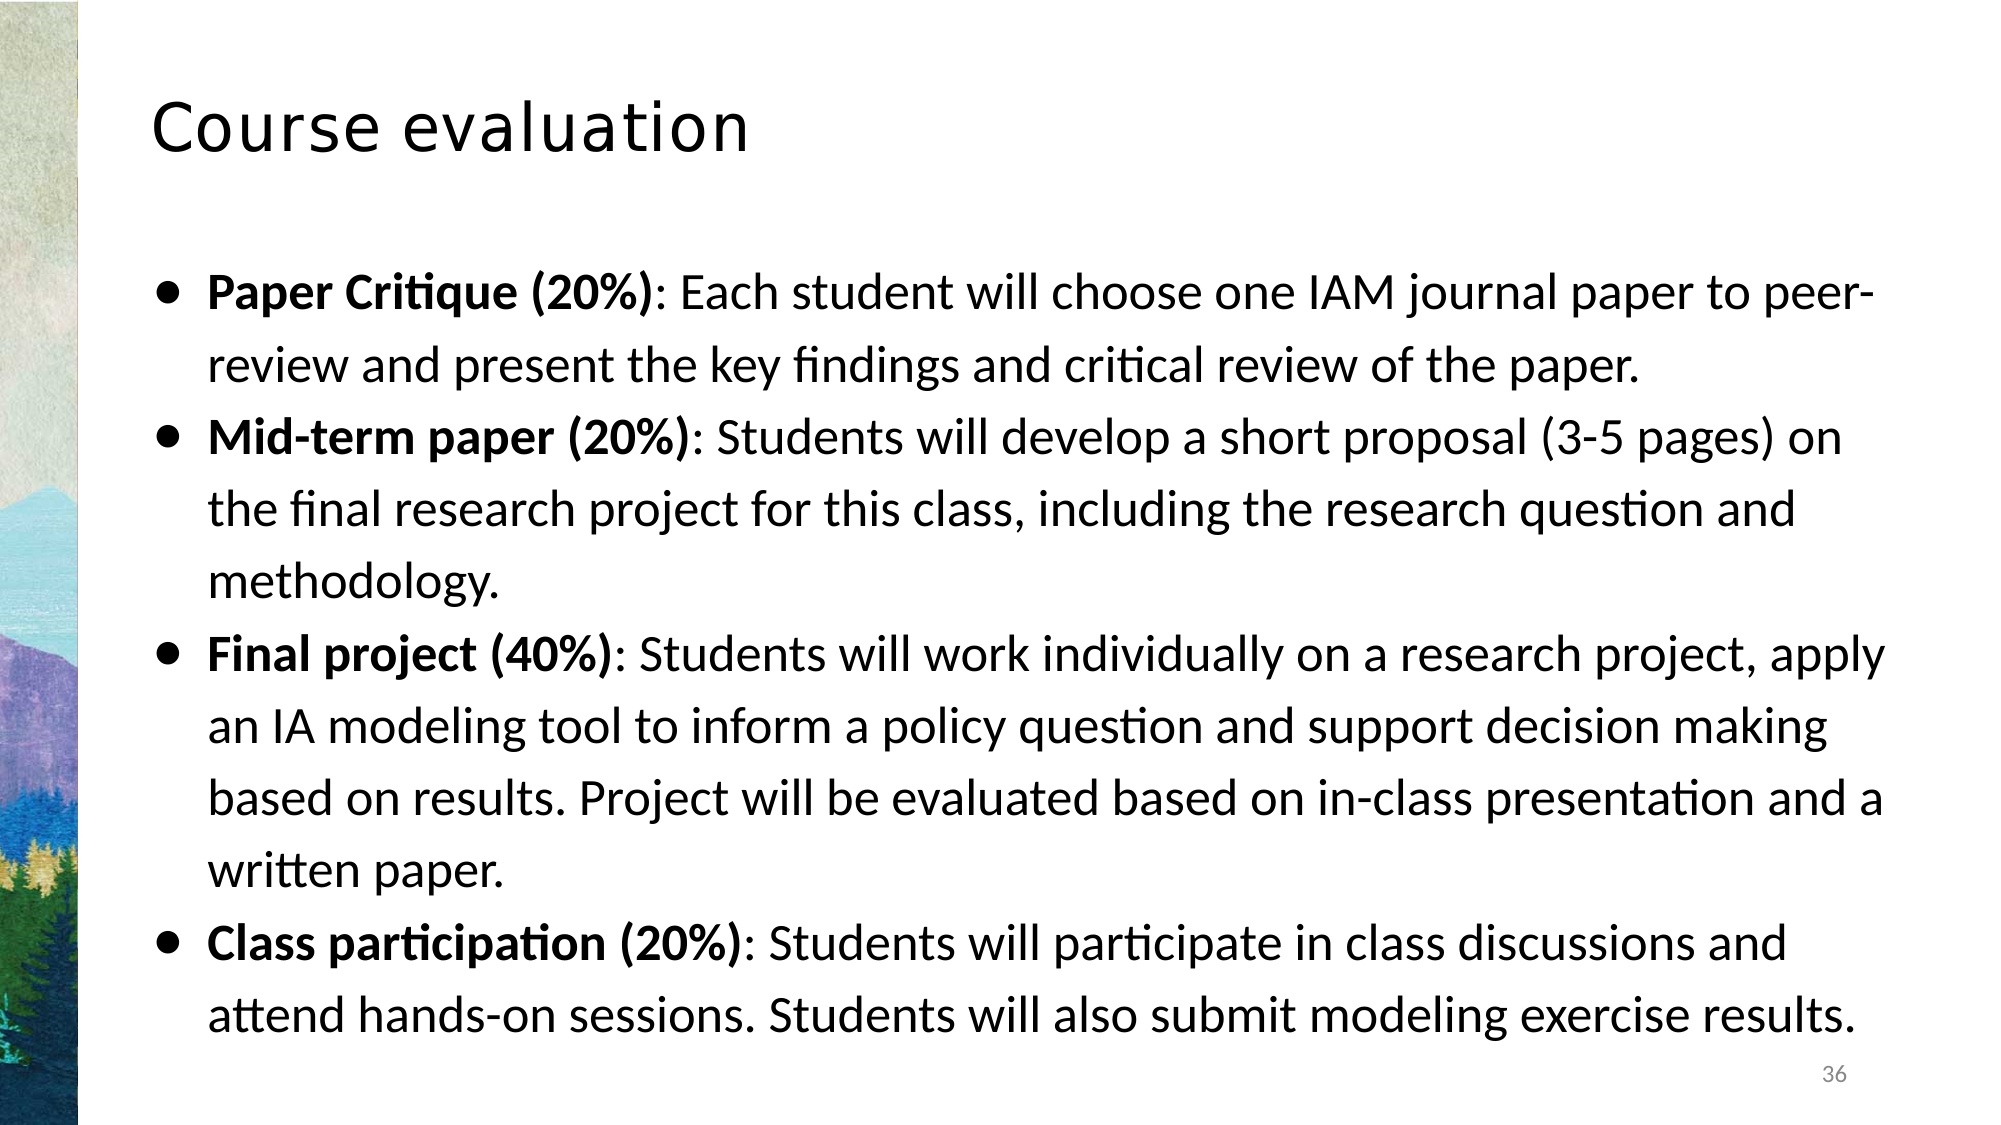

# Course evaluation
Paper Critique (20%): Each student will choose one IAM journal paper to peer-review and present the key findings and critical review of the paper.
Mid-term paper (20%): Students will develop a short proposal (3-5 pages) on the final research project for this class, including the research question and methodology.
Final project (40%): Students will work individually on a research project, apply an IA modeling tool to inform a policy question and support decision making based on results. Project will be evaluated based on in-class presentation and a written paper.
Class participation (20%): Students will participate in class discussions and attend hands-on sessions. Students will also submit modeling exercise results.